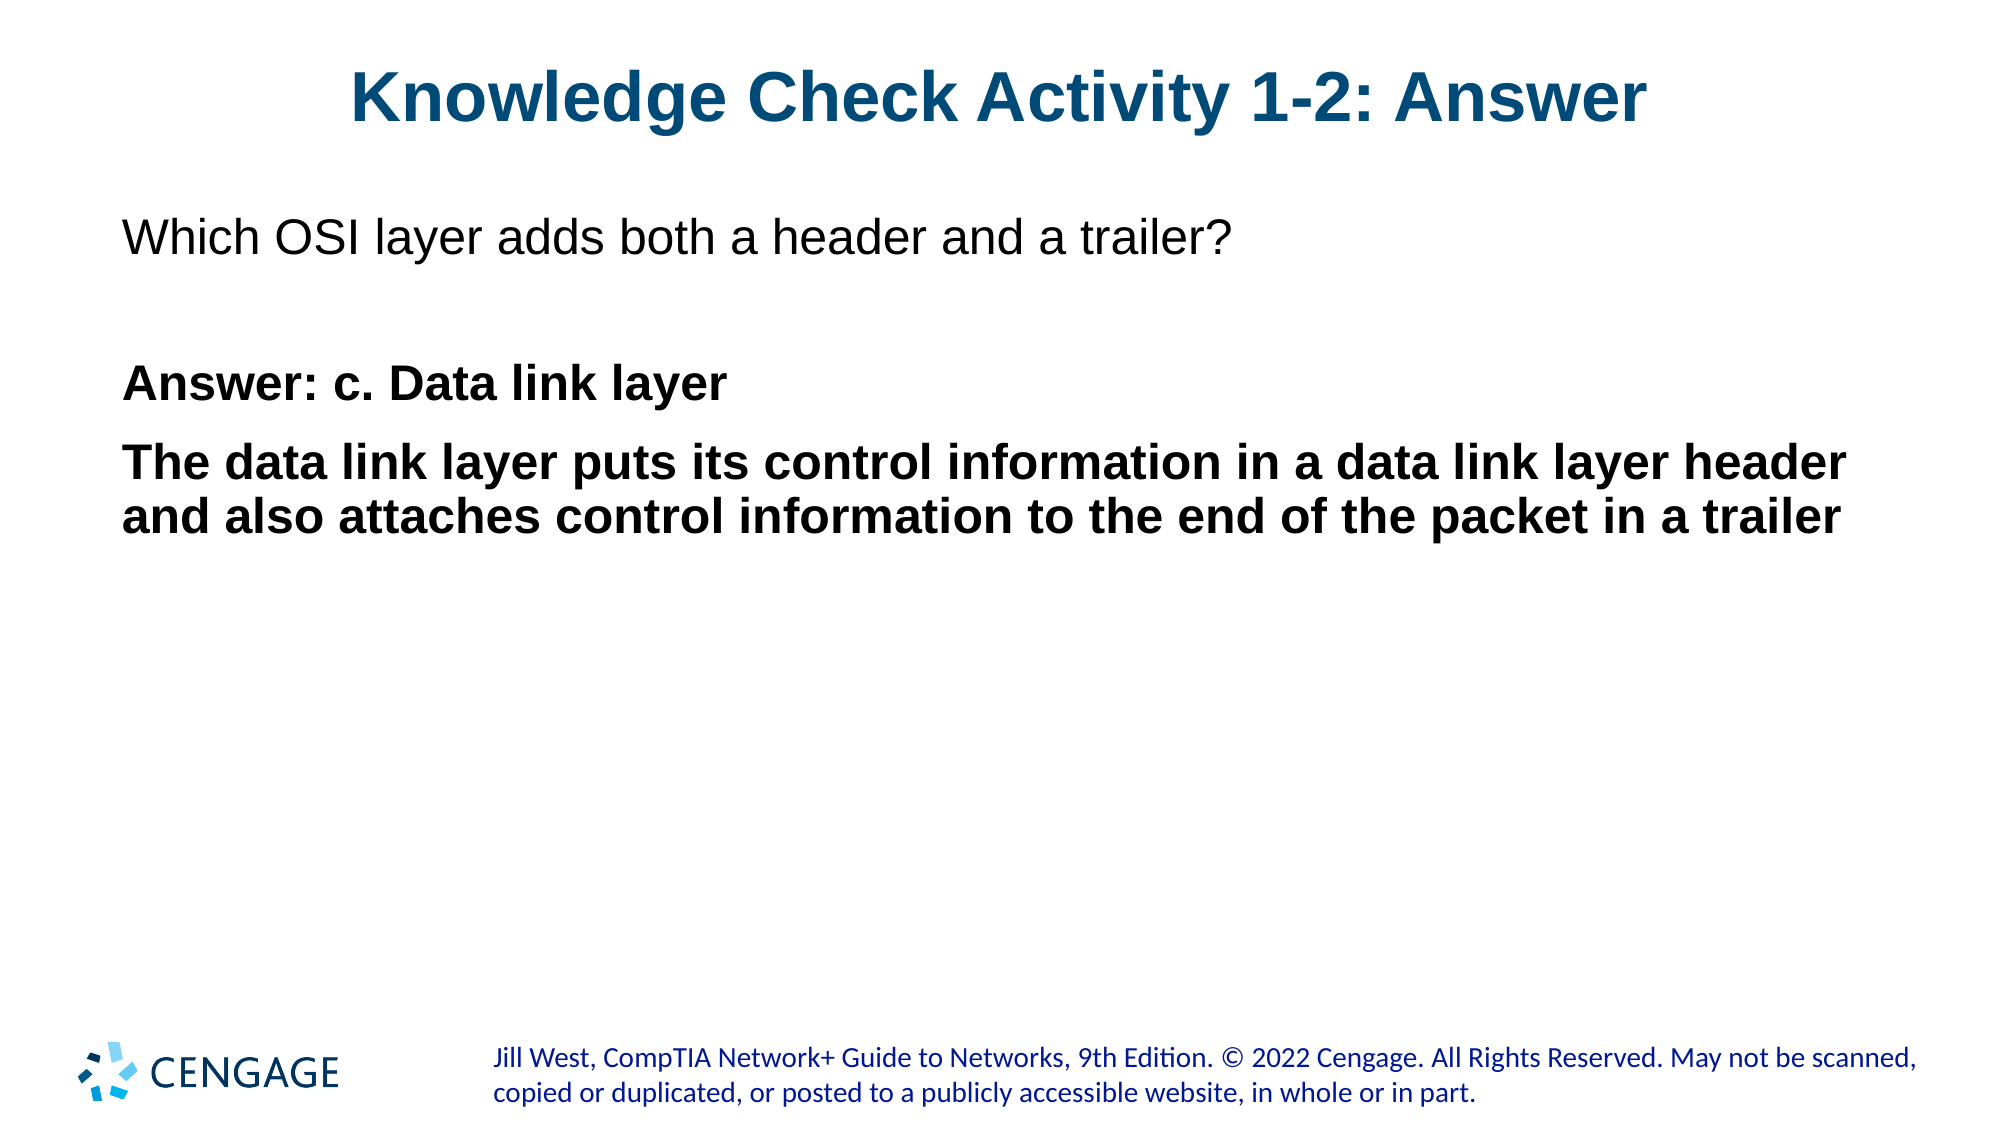

# Knowledge Check Activity 1-2: Answer
Which OSI layer adds both a header and a trailer?

Answer: c. Data link layer
The data link layer puts its control information in a data link layer header and also attaches control information to the end of the packet in a trailer